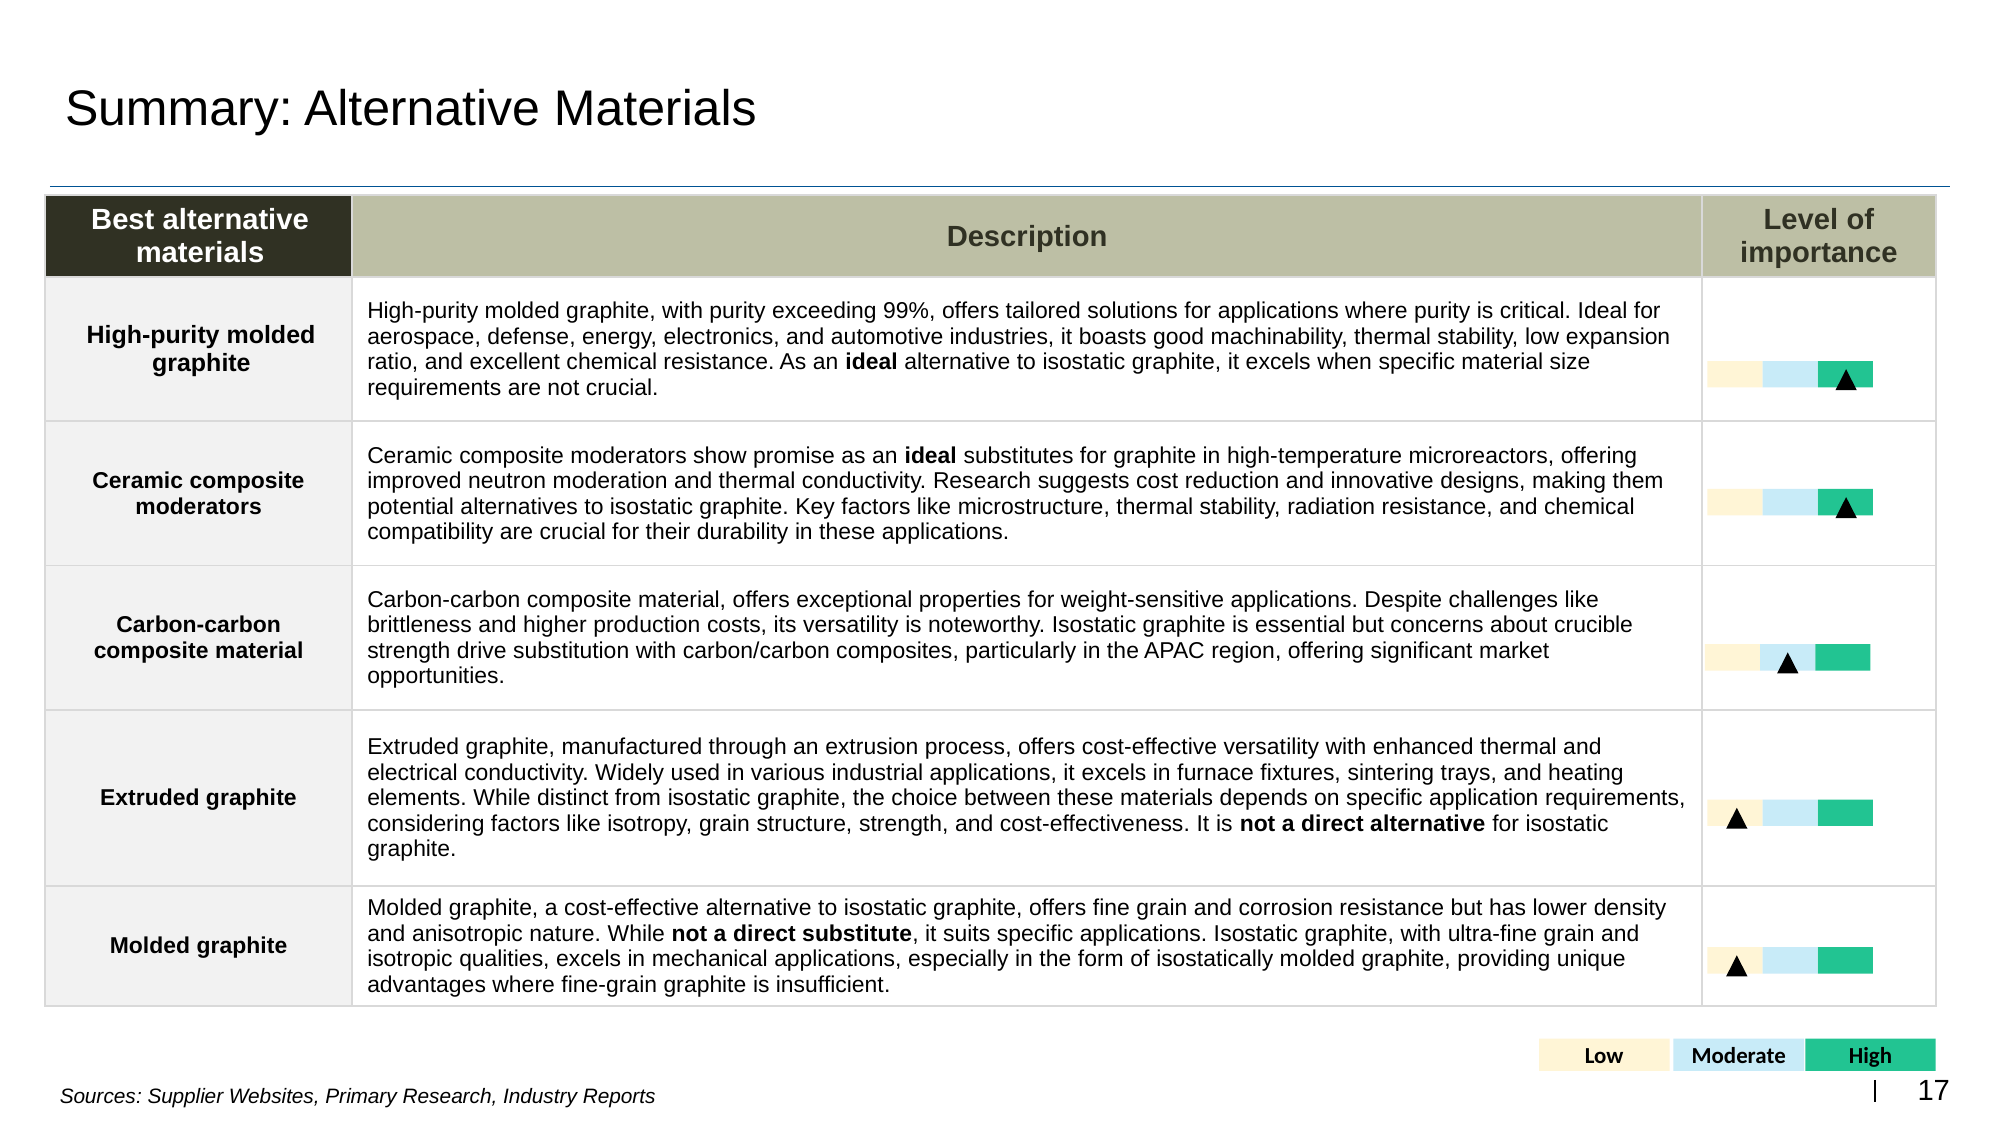

# Summary: Alternative Materials
| Best alternative materials | Description | Level of importance |
| --- | --- | --- |
| High-purity molded graphite | High-purity molded graphite, with purity exceeding 99%, offers tailored solutions for applications where purity is critical. Ideal for aerospace, defense, energy, electronics, and automotive industries, it boasts good machinability, thermal stability, low expansion ratio, and excellent chemical resistance. As an ideal alternative to isostatic graphite, it excels when specific material size requirements are not crucial. |  |
| Ceramic composite moderators | Ceramic composite moderators show promise as an ideal substitutes for graphite in high-temperature microreactors, offering improved neutron moderation and thermal conductivity. Research suggests cost reduction and innovative designs, making them potential alternatives to isostatic graphite. Key factors like microstructure, thermal stability, radiation resistance, and chemical compatibility are crucial for their durability in these applications. |  |
| Carbon-carbon composite material | Carbon-carbon composite material, offers exceptional properties for weight-sensitive applications. Despite challenges like brittleness and higher production costs, its versatility is noteworthy. Isostatic graphite is essential but concerns about crucible strength drive substitution with carbon/carbon composites, particularly in the APAC region, offering significant market opportunities. |  |
| Extruded graphite | Extruded graphite, manufactured through an extrusion process, offers cost-effective versatility with enhanced thermal and electrical conductivity. Widely used in various industrial applications, it excels in furnace fixtures, sintering trays, and heating elements. While distinct from isostatic graphite, the choice between these materials depends on specific application requirements, considering factors like isotropy, grain structure, strength, and cost-effectiveness. It is not a direct alternative for isostatic graphite. |  |
| Molded graphite | Molded graphite, a cost-effective alternative to isostatic graphite, offers fine grain and corrosion resistance but has lower density and anisotropic nature. While not a direct substitute, it suits specific applications. Isostatic graphite, with ultra-fine grain and isotropic qualities, excels in mechanical applications, especially in the form of isostatically molded graphite, providing unique advantages where fine-grain graphite is insufficient. |  |

Moderate
High
Low
Sources: Supplier Websites, Primary Research, Industry Reports